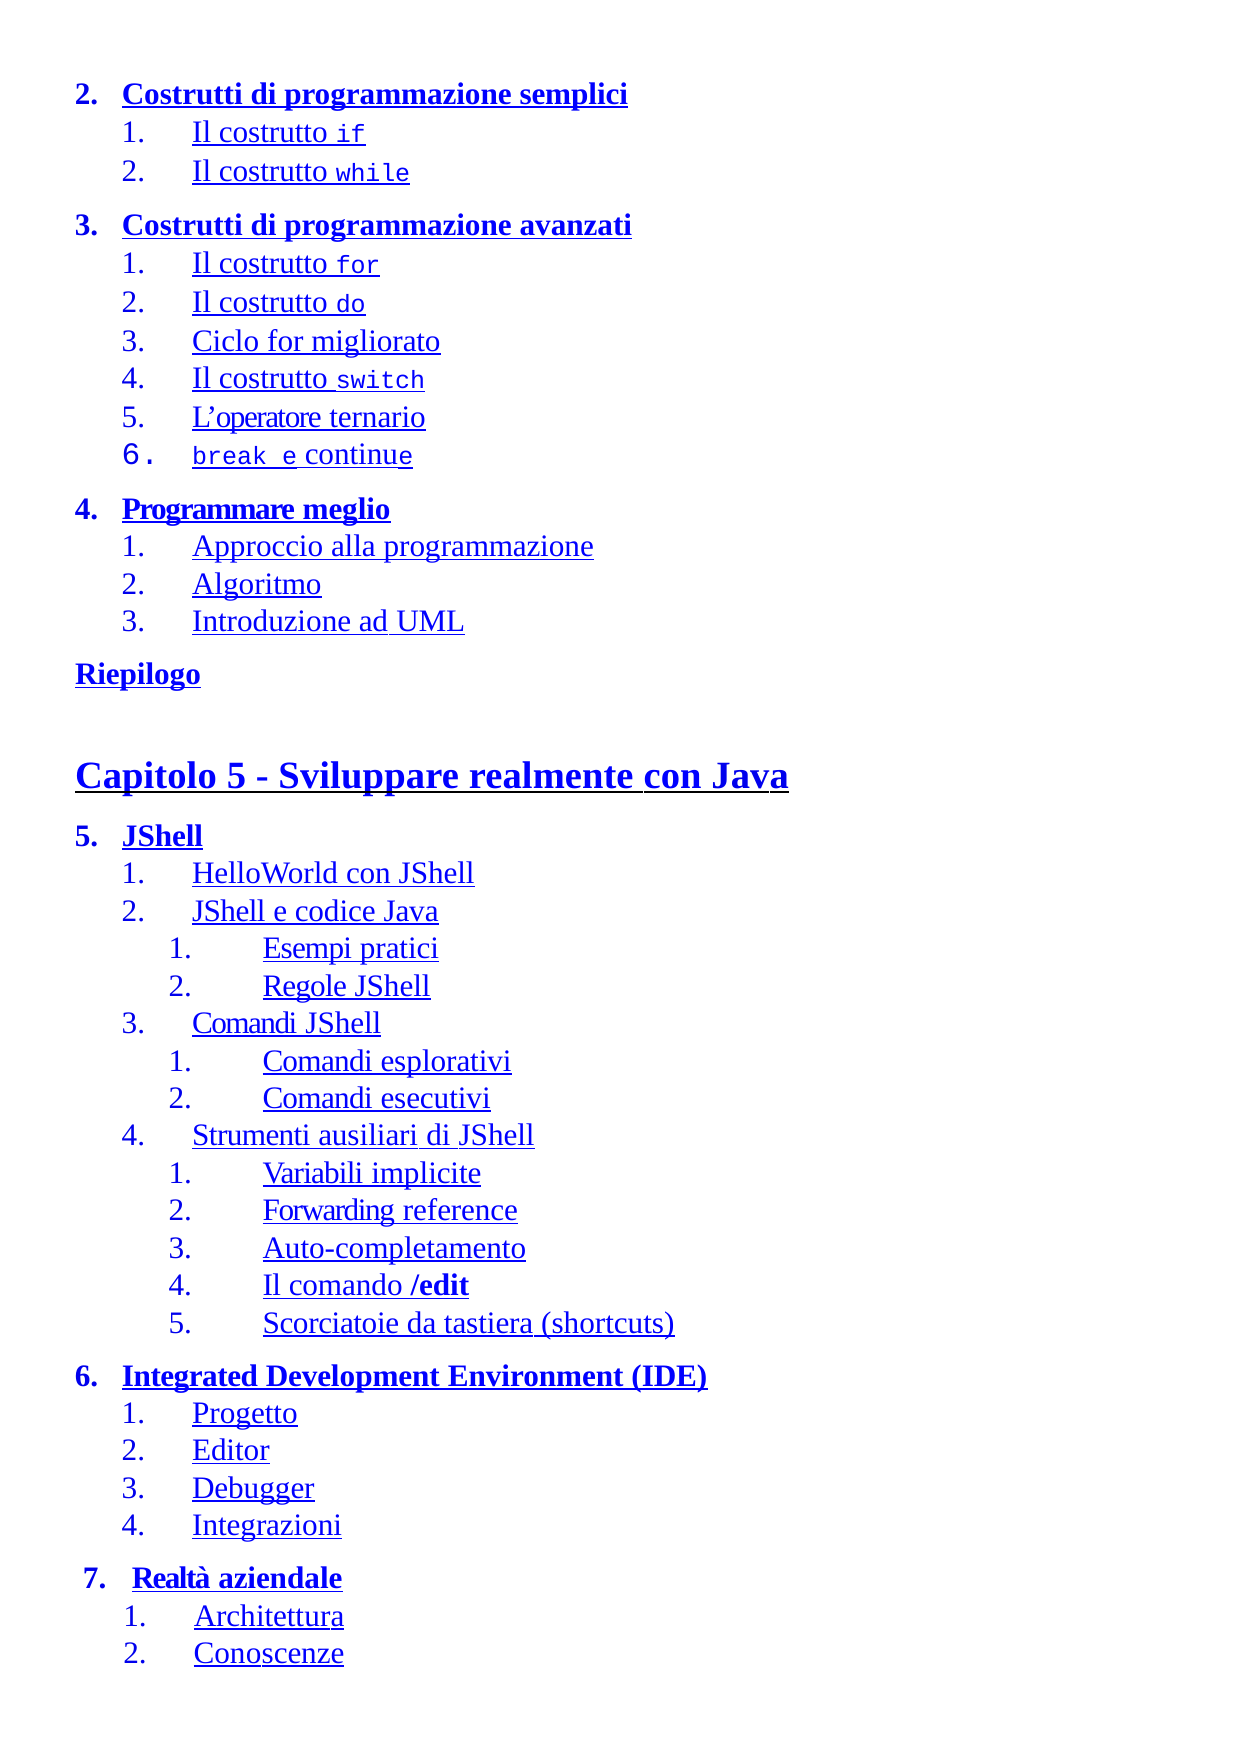

Costrutti di programmazione semplici
Il costrutto if
Il costrutto while
Costrutti di programmazione avanzati
Il costrutto for
Il costrutto do
Ciclo for migliorato
Il costrutto switch
L’operatore ternario
break e continue
Programmare meglio
Approccio alla programmazione
Algoritmo
Introduzione ad UML
Riepilogo

Capitolo 5 - Sviluppare realmente con Java
JShell
HelloWorld con JShell
JShell e codice Java
Esempi pratici
Regole JShell
Comandi JShell
Comandi esplorativi
Comandi esecutivi
Strumenti ausiliari di JShell
Variabili implicite
Forwarding reference
Auto-completamento
Il comando /edit
Scorciatoie da tastiera (shortcuts)
Integrated Development Environment (IDE)
Progetto
Editor
Debugger
Integrazioni
Realtà aziendale
Architettura
Conoscenze